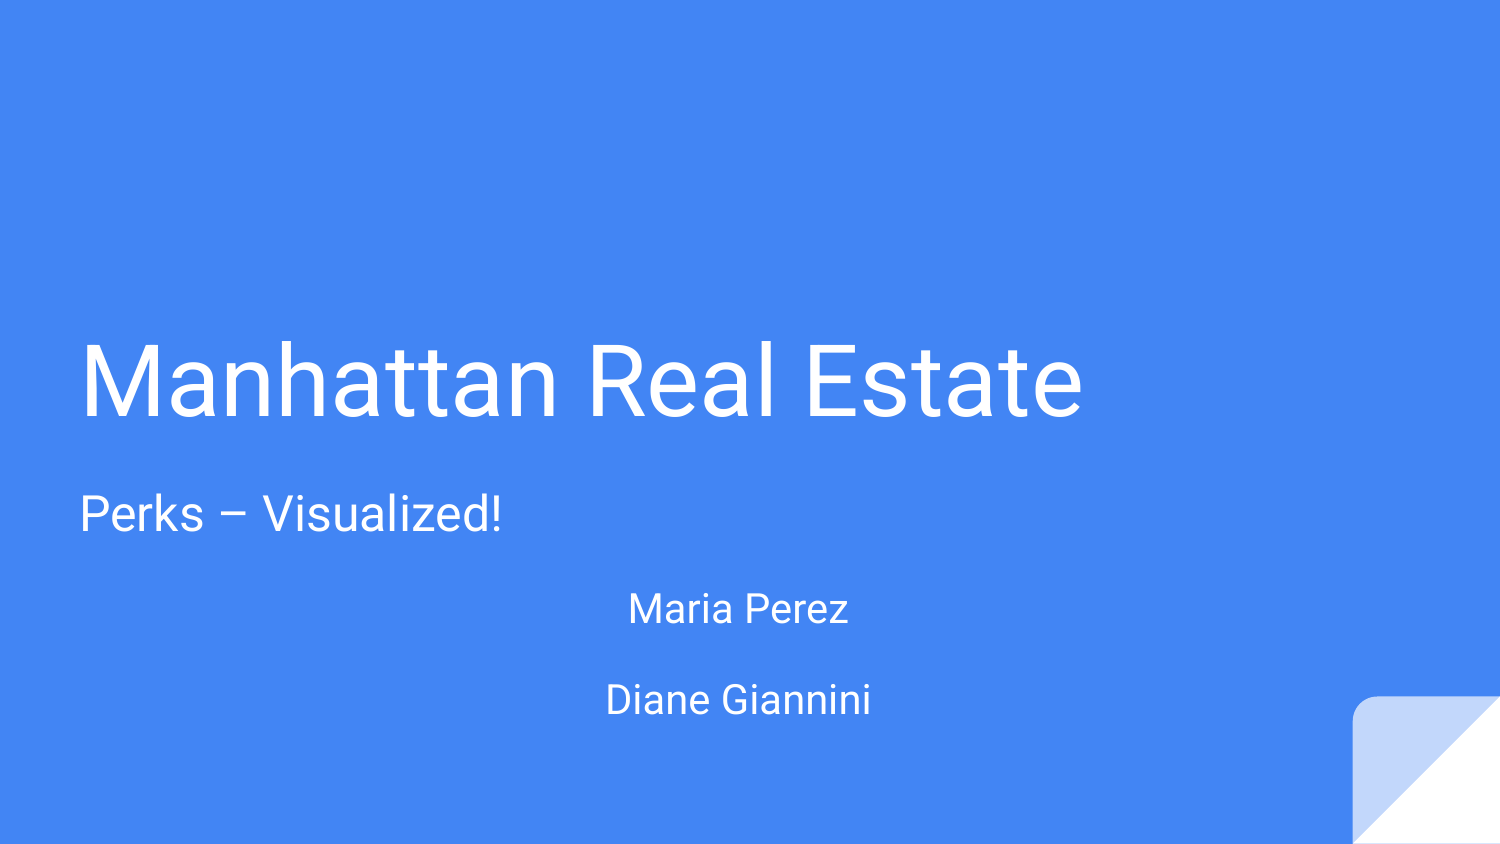

# Manhattan Real Estate
Perks – Visualized!
Maria Perez
Diane Giannini